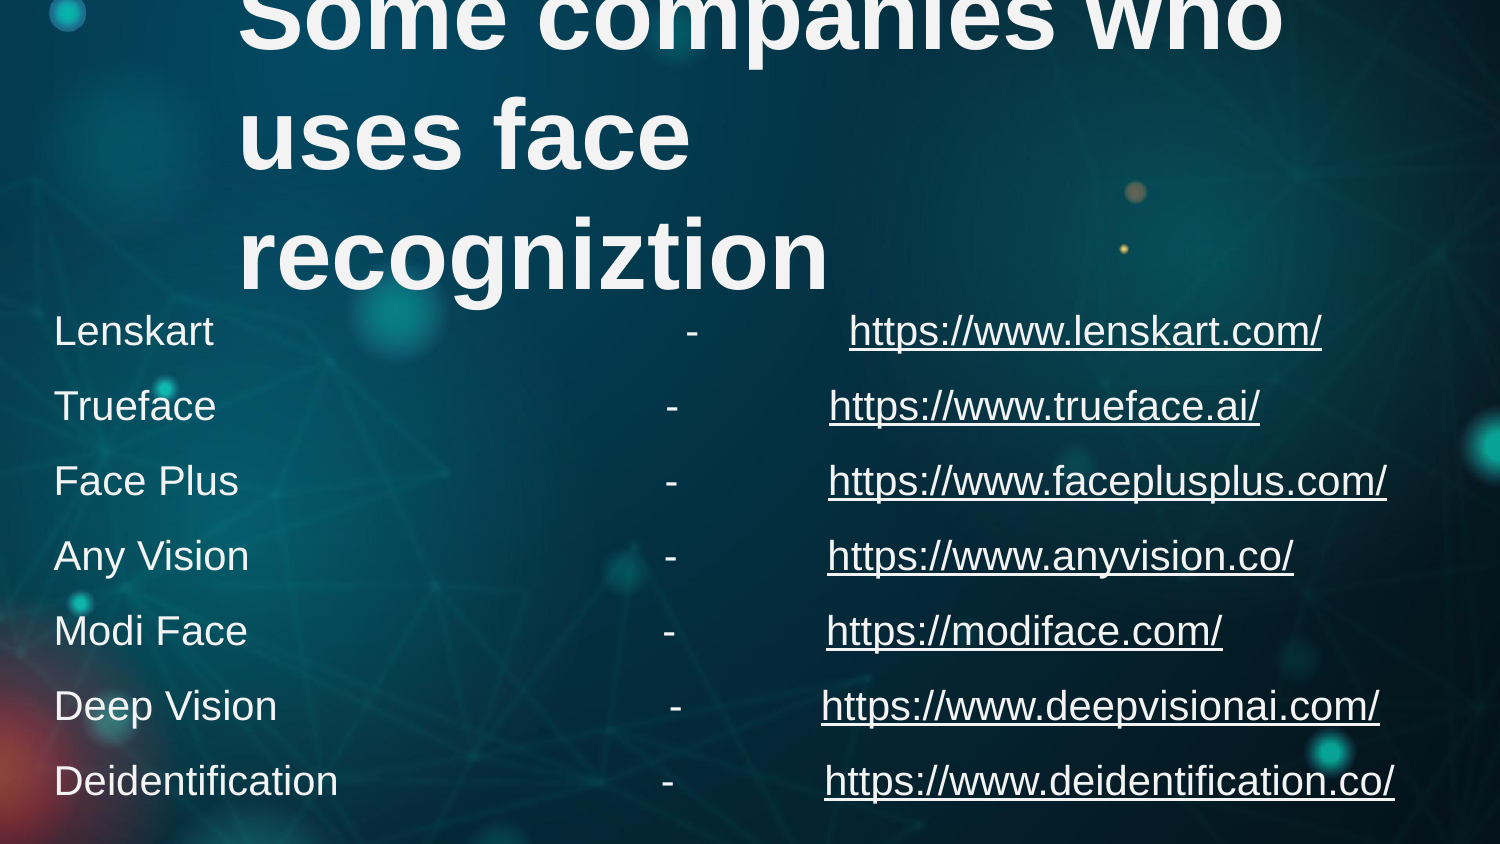

# Some companies who uses face recogniztion
Lenskart                                         -             https://www.lenskart.com/
Trueface                                       -             https://www.trueface.ai/
Face Plus                                     -             https://www.faceplusplus.com/
Any Vision                                    -             https://www.anyvision.co/
Modi Face                                    -             https://modiface.com/
Deep Vision                                  -            https://www.deepvisionai.com/
Deidentification                            -             https://www.deidentification.co/